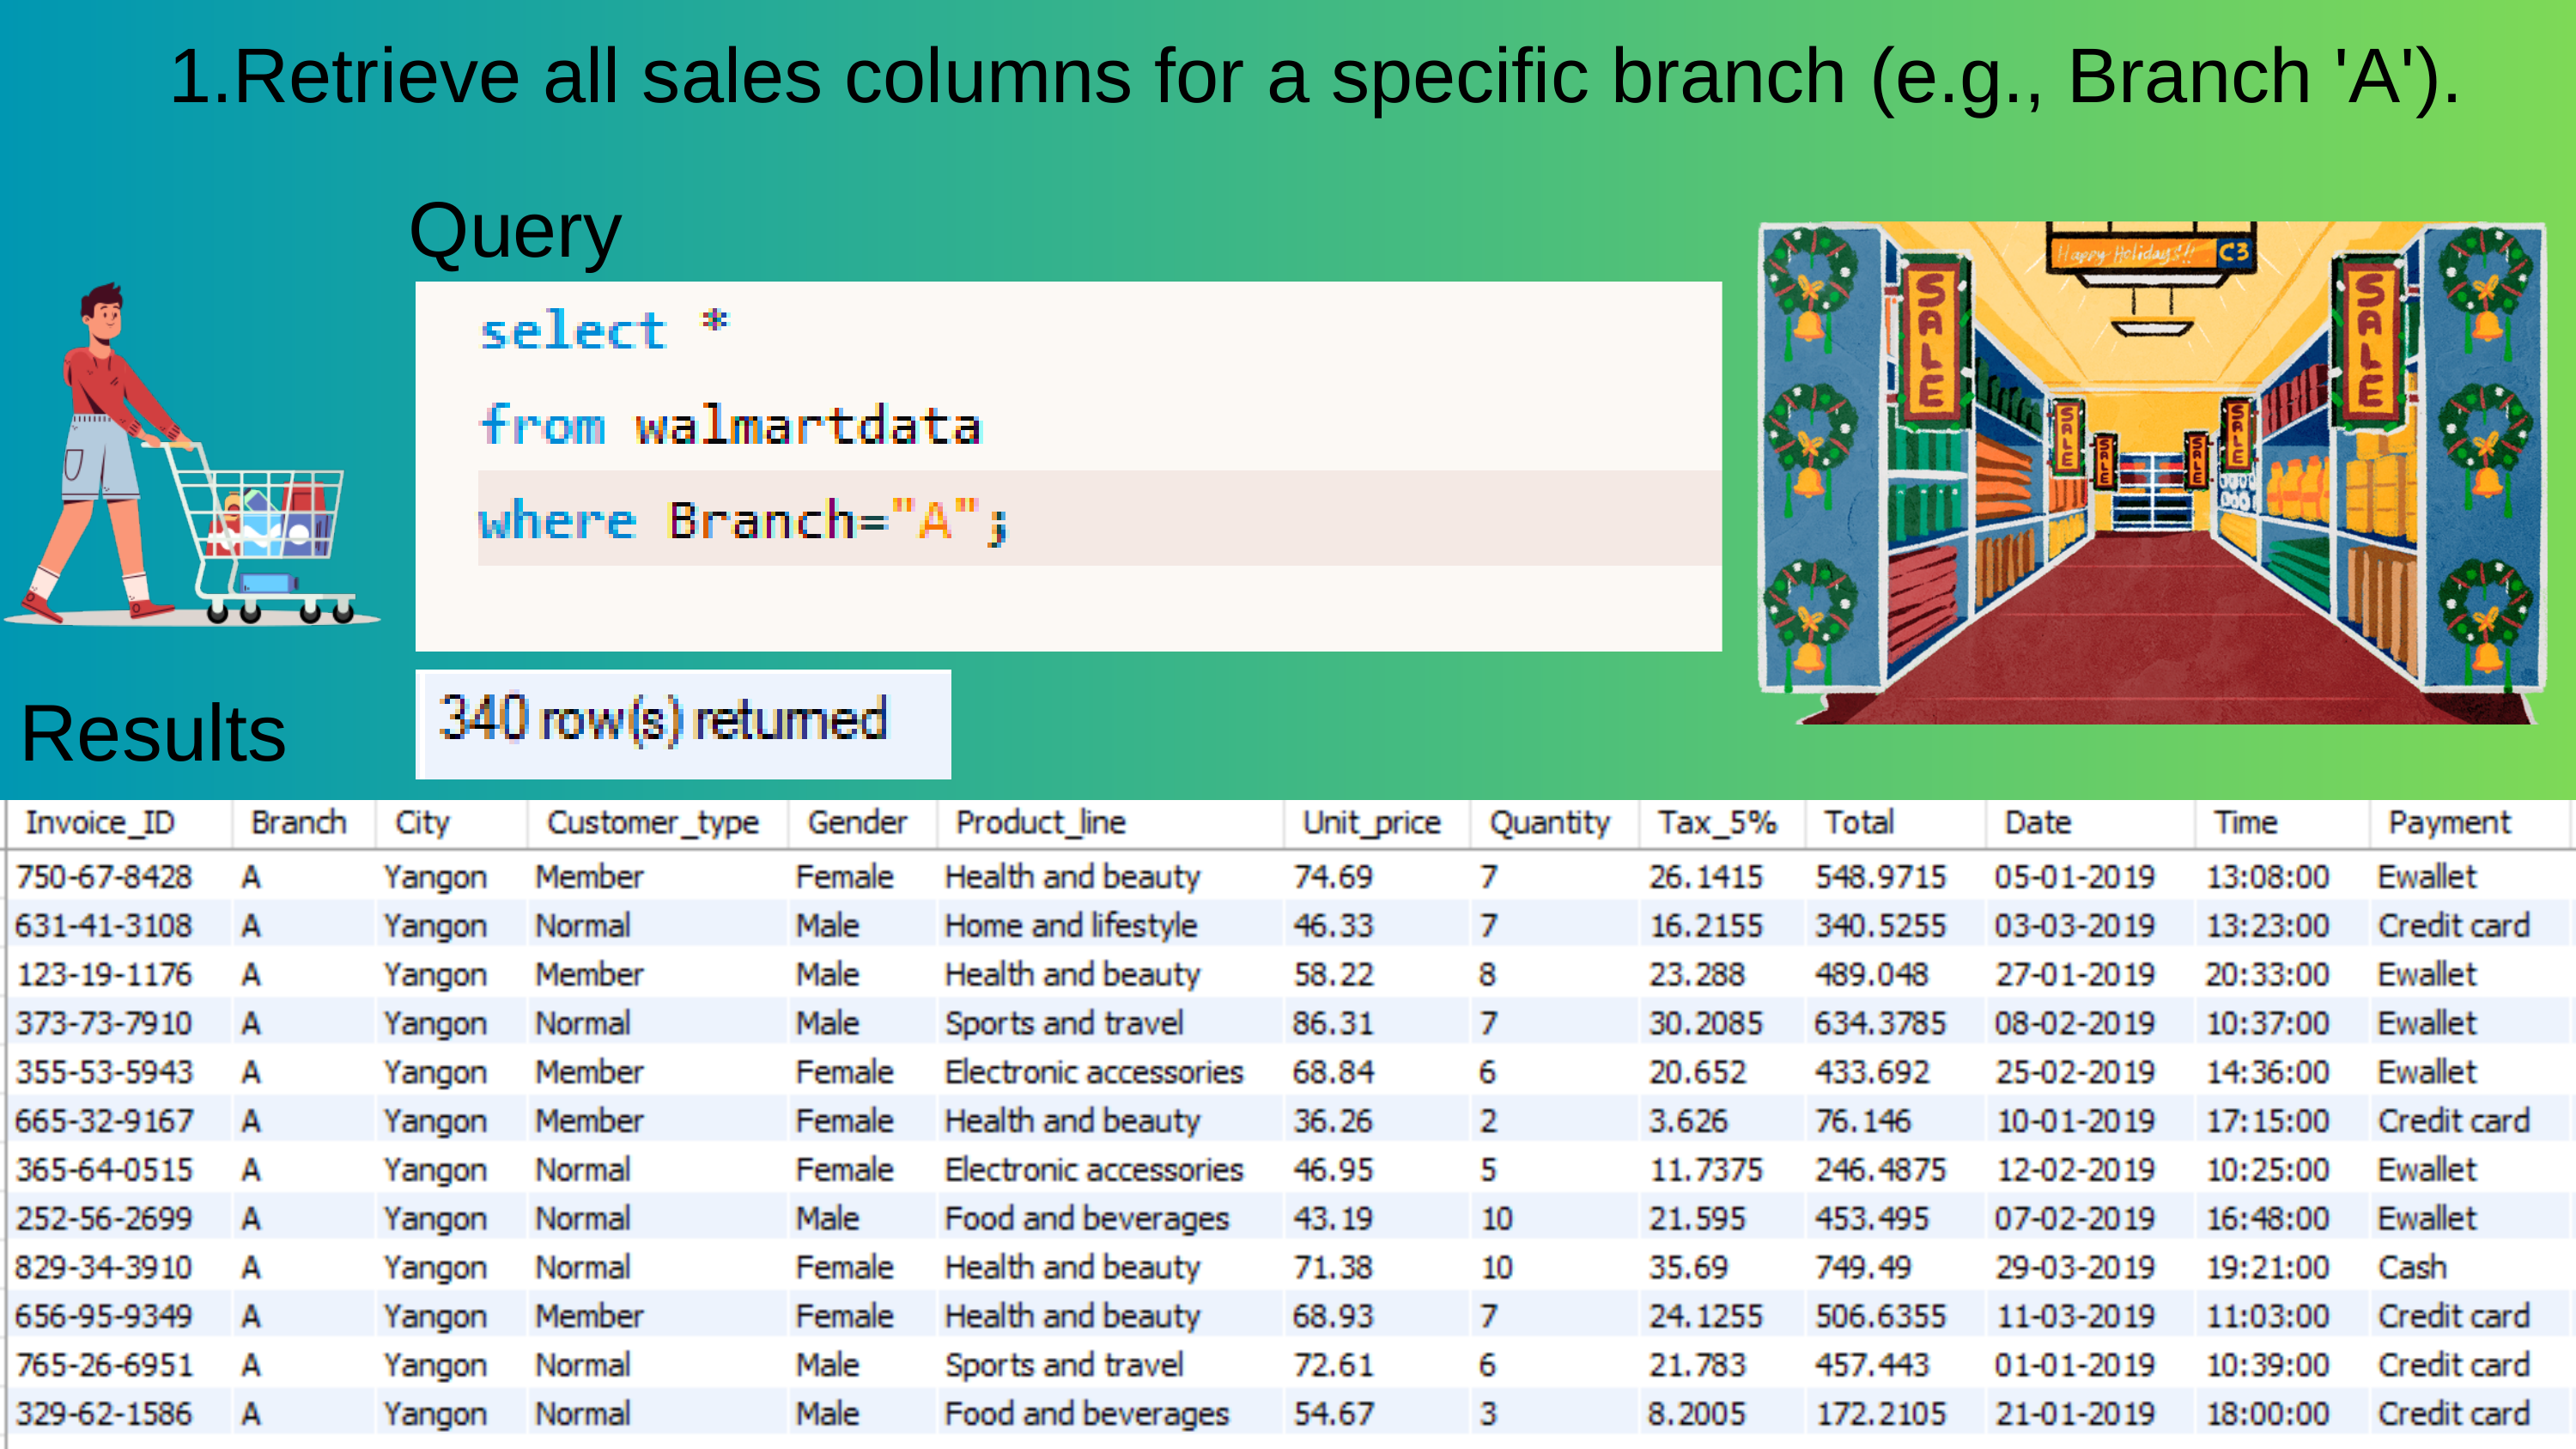

1.Retrieve all sales columns for a specific branch (e.g., Branch 'A').
Query

Results